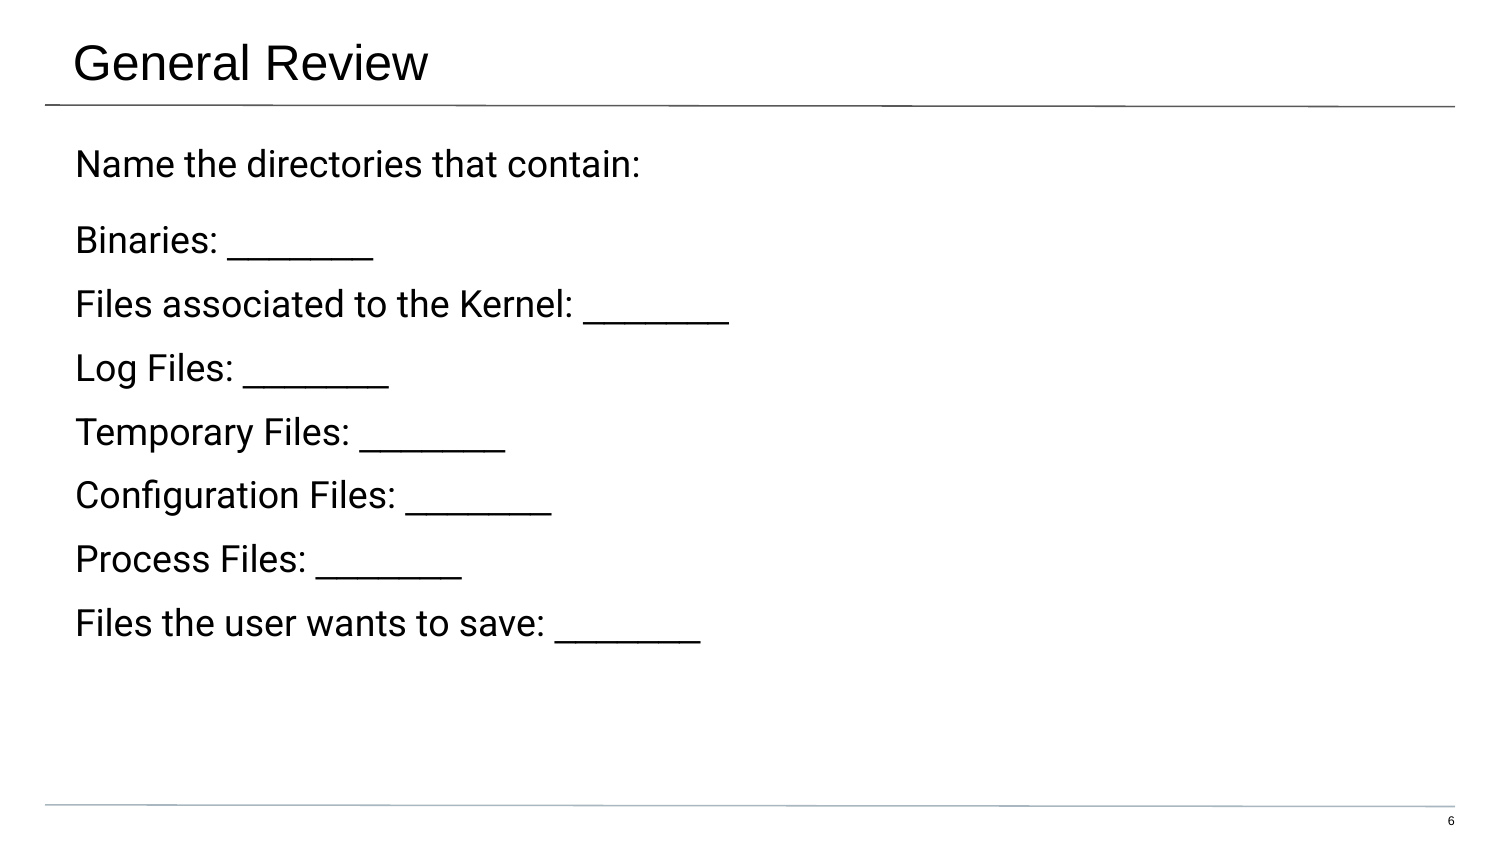

# General Review
Name the directories that contain:
Binaries: _______
Files associated to the Kernel: _______
Log Files: _______
Temporary Files: _______
Configuration Files: _______
Process Files: _______
Files the user wants to save: _______

6